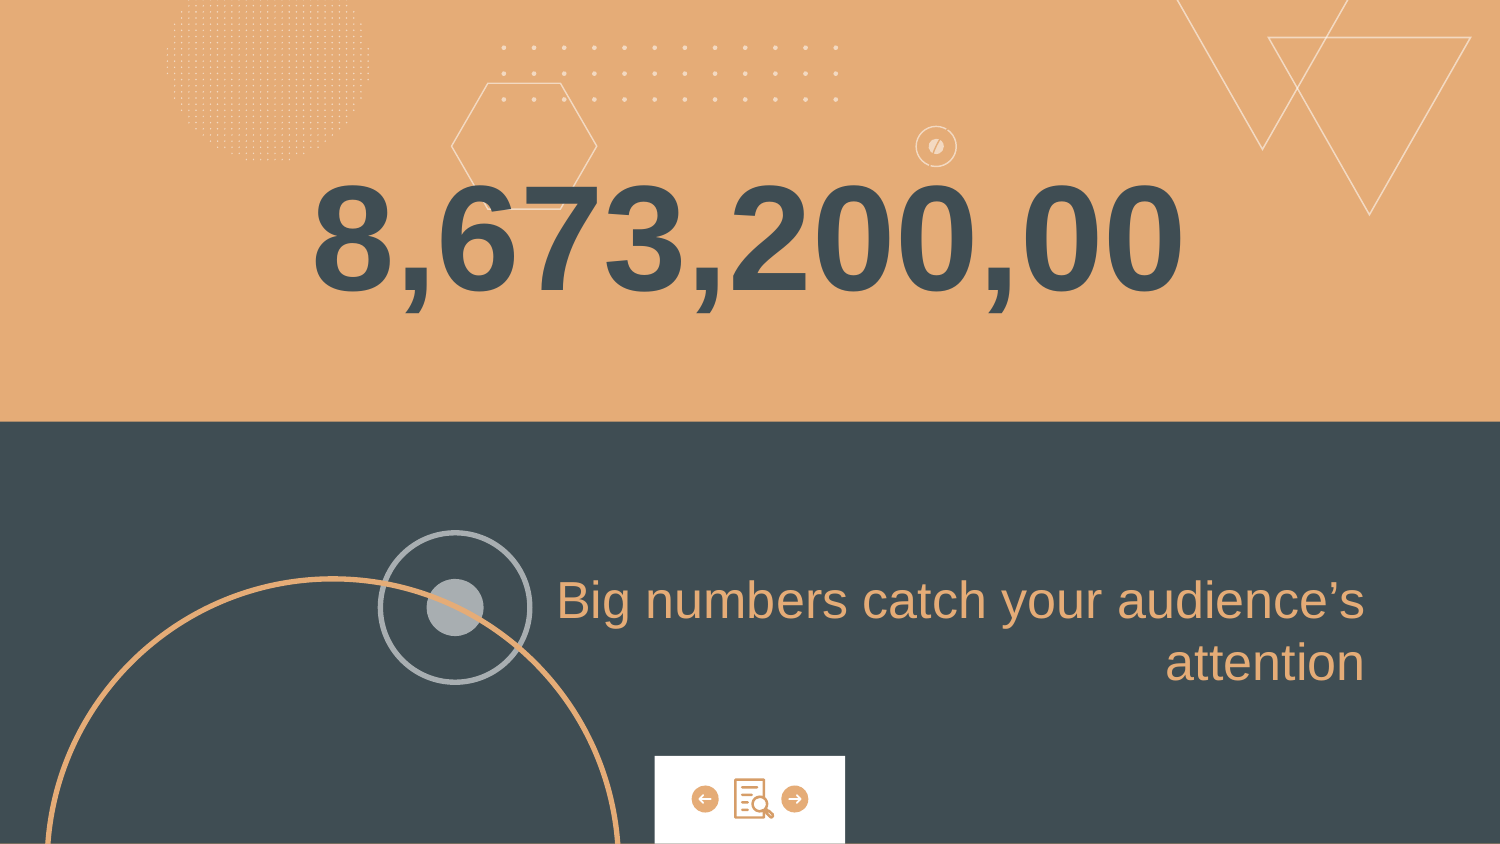

# 8,673,200,00
Big numbers catch your audience’s attention